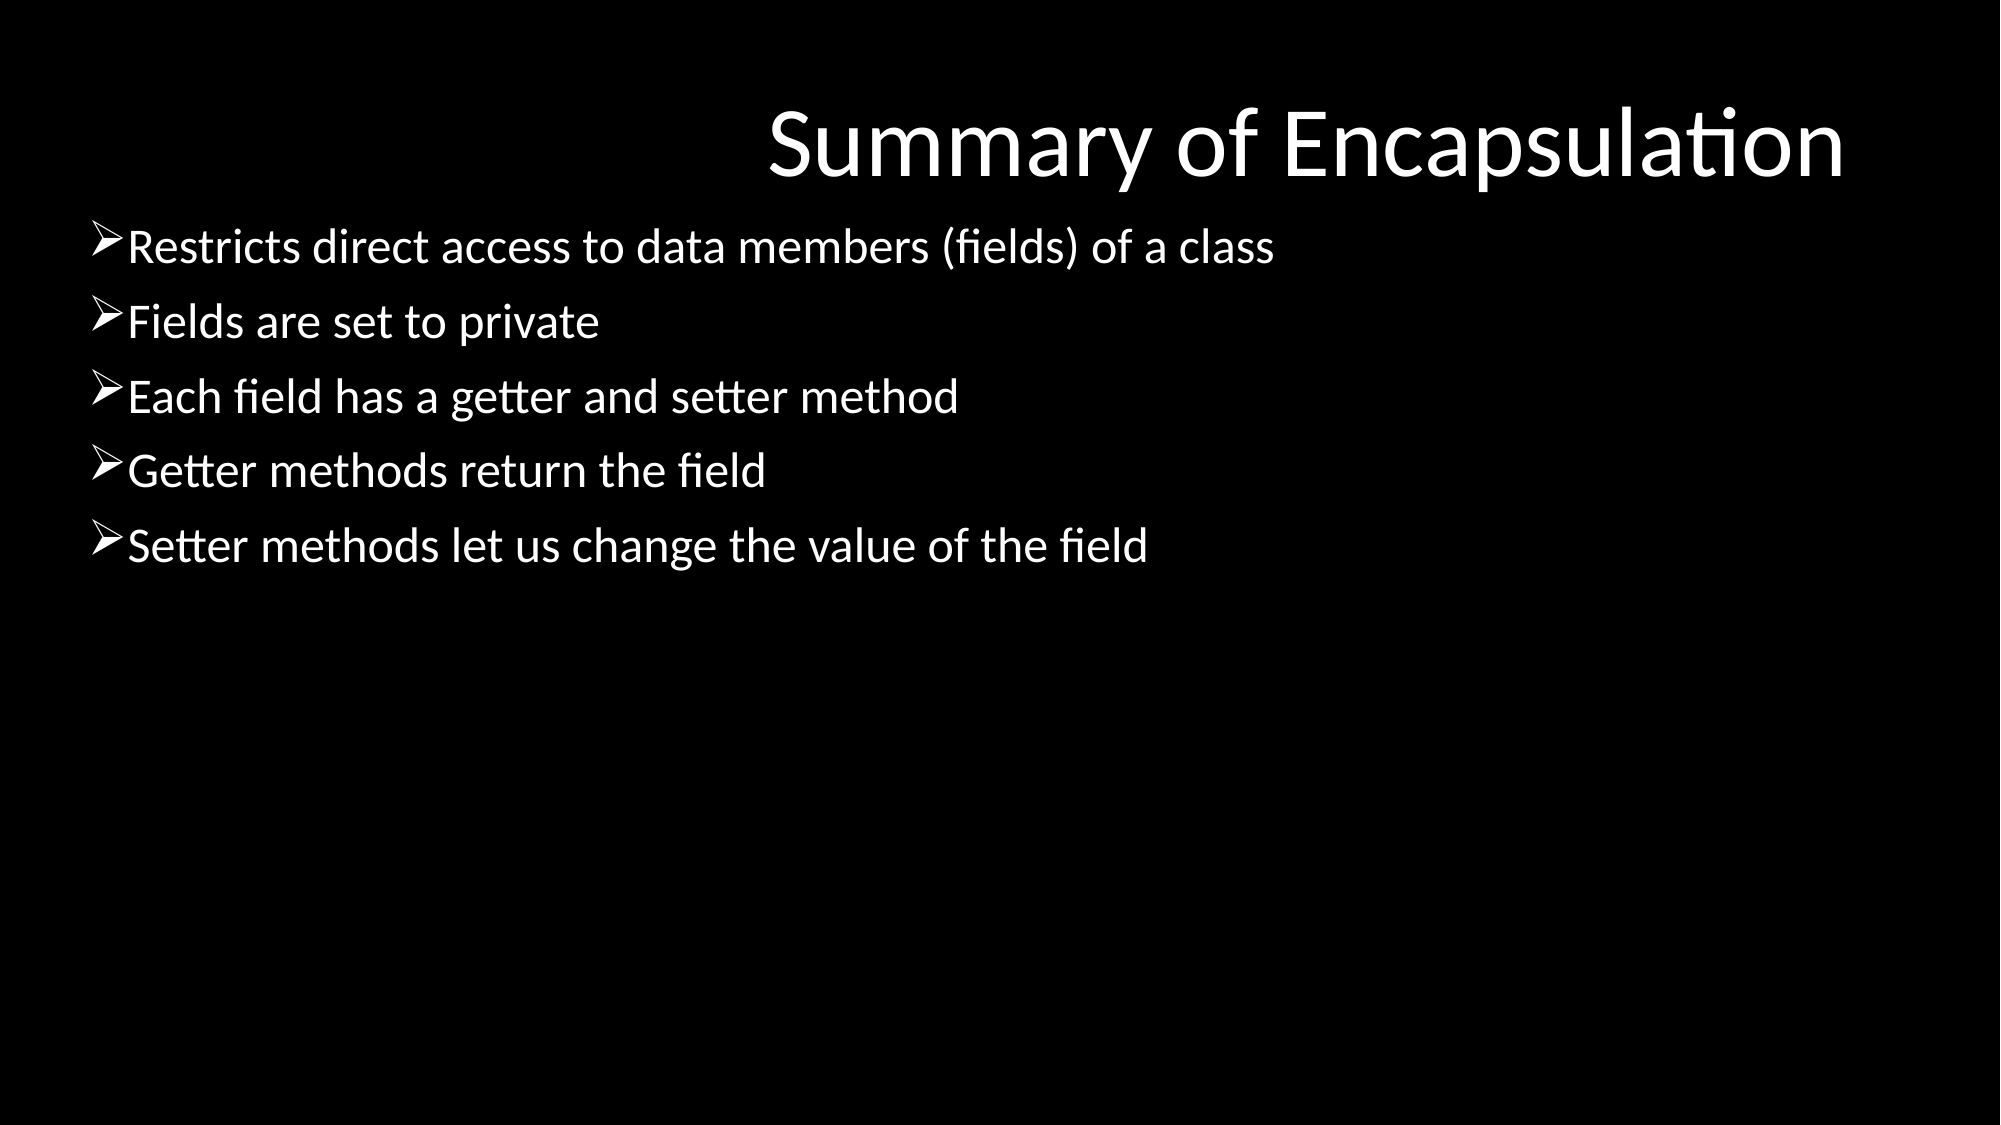

# Summary of Encapsulation
Restricts direct access to data members (fields) of a class
Fields are set to private
Each field has a getter and setter method
Getter methods return the field
Setter methods let us change the value of the field